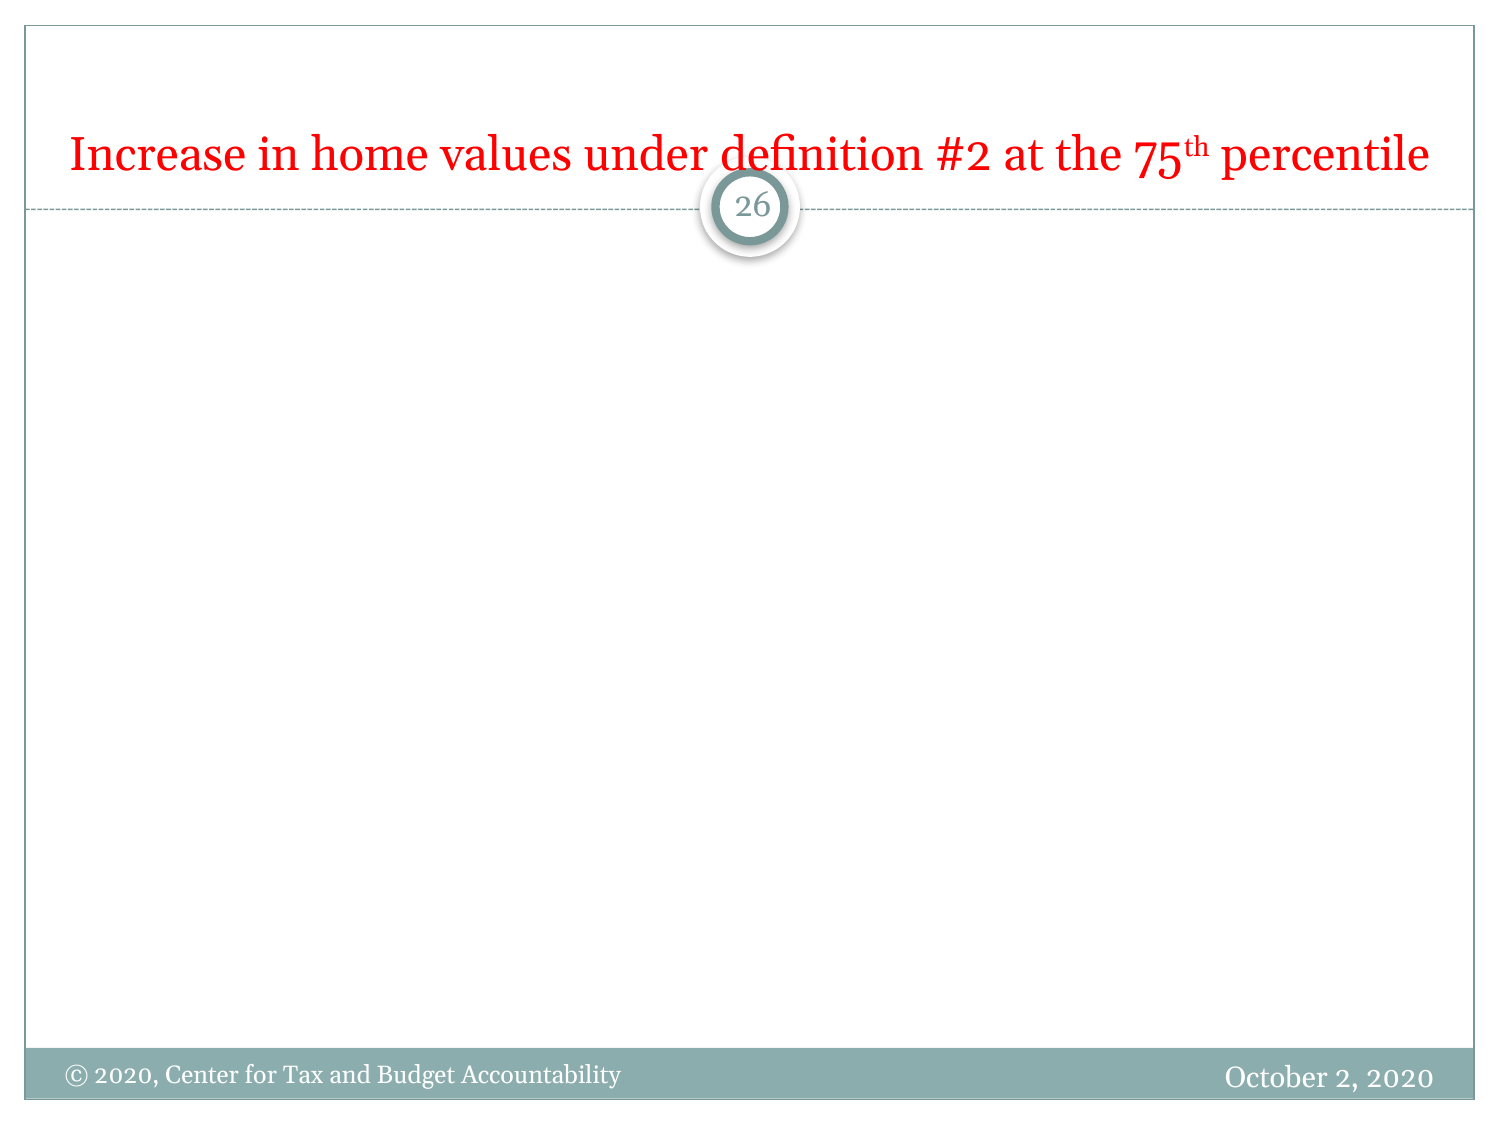

# Increase in home values under definition #2 at the 75th percentile
26
October 2, 2020
© 2020, Center for Tax and Budget Accountability